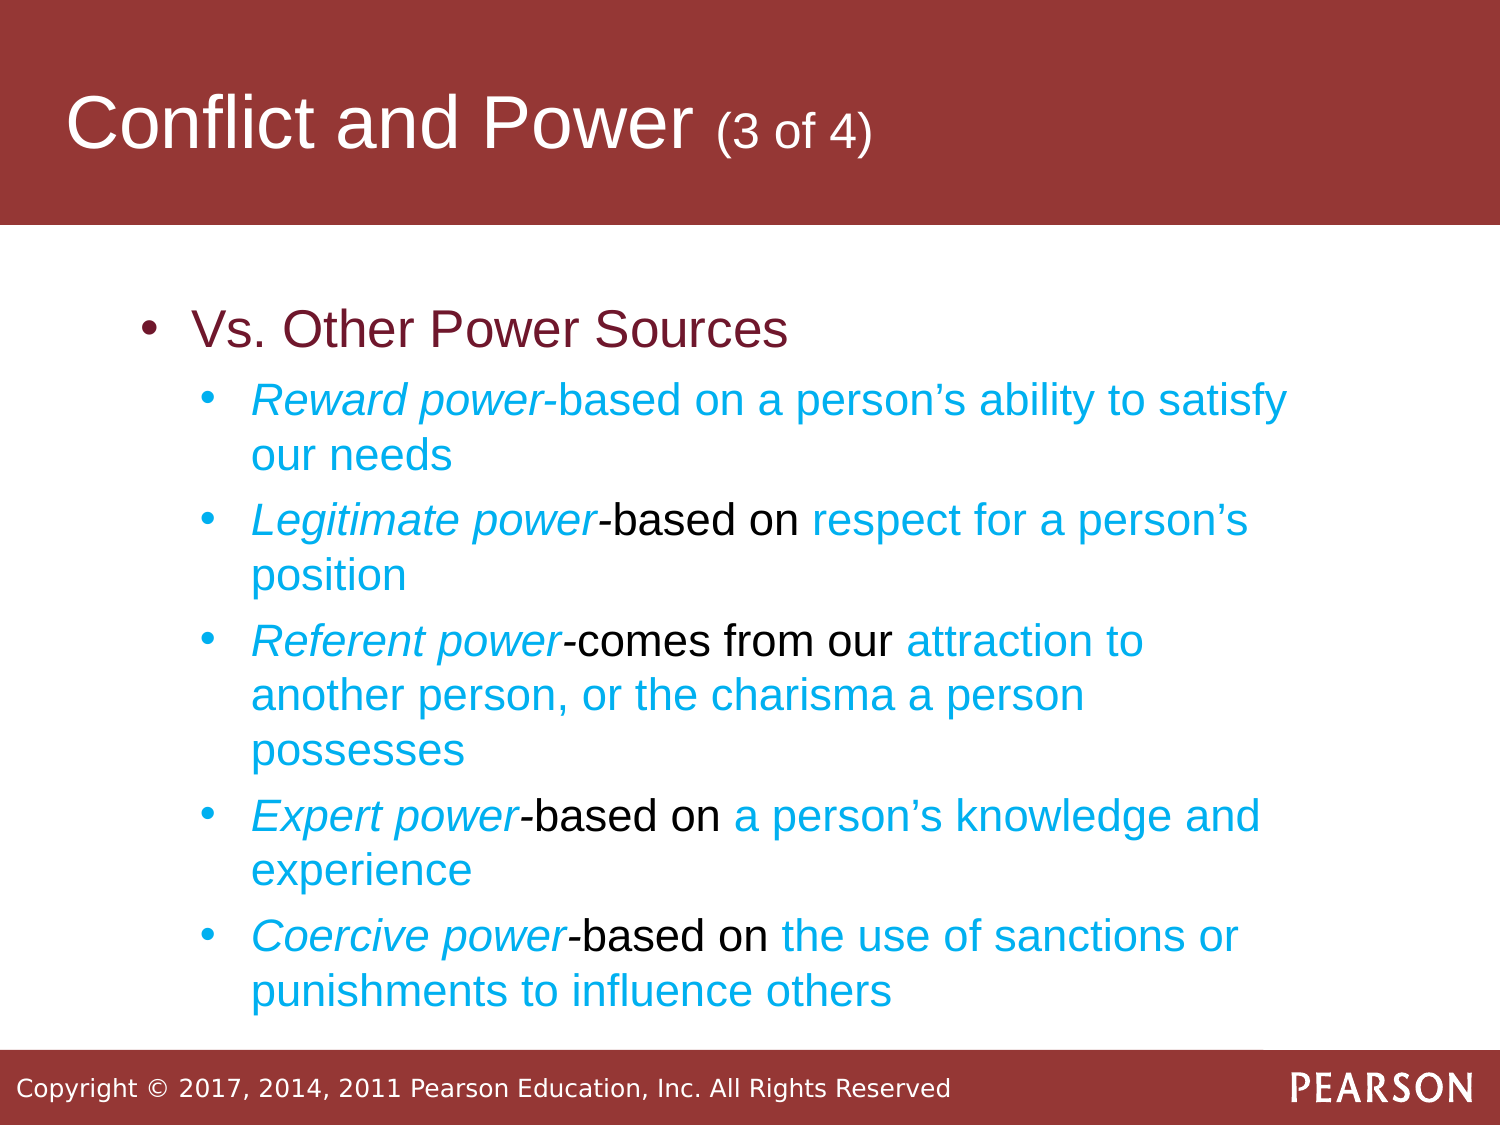

# Conflict and Power (3 of 4)
Vs. Other Power Sources
Reward power-based on a person’s ability to satisfy our needs
Legitimate power-based on respect for a person’s position
Referent power-comes from our attraction to another person, or the charisma a person possesses
Expert power-based on a person’s knowledge and experience
Coercive power-based on the use of sanctions or punishments to influence others